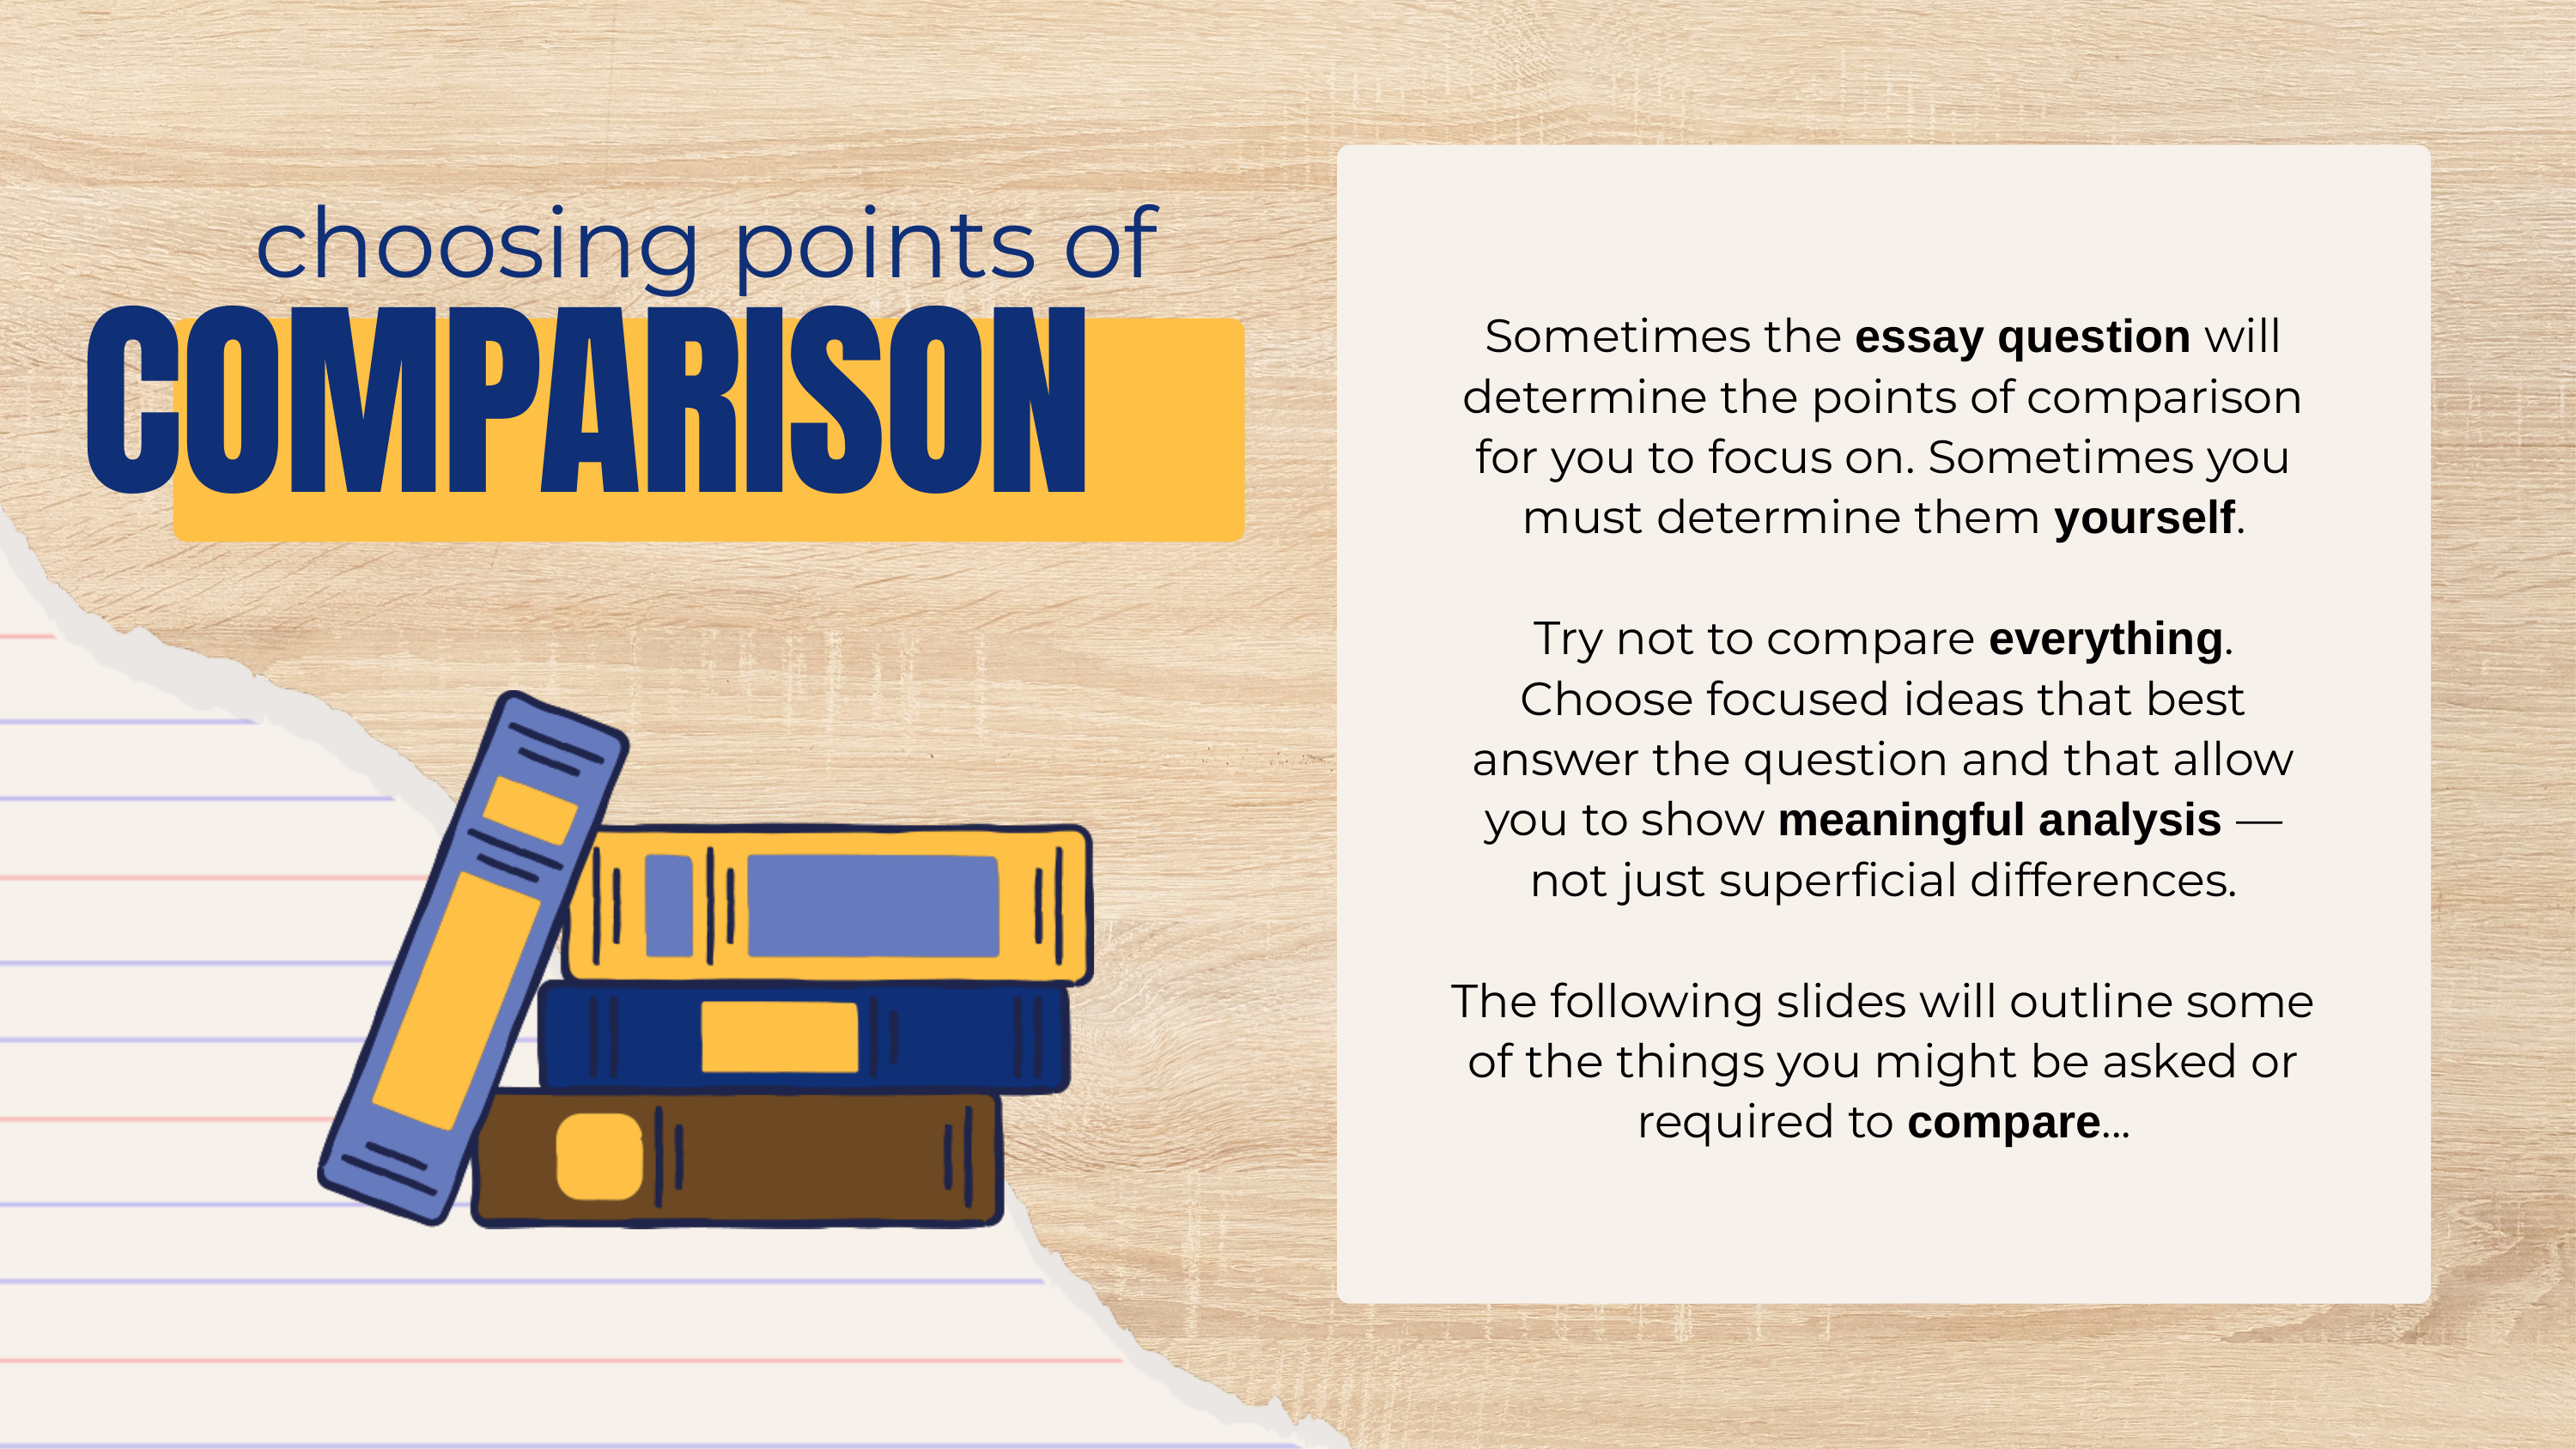

choosing points of

Sometimes the essay question will determine the points of comparison for you to focus on. Sometimes you must determine them yourself.

Try not to compare everything. Choose focused ideas that best answer the question and that allow you to show meaningful analysis — not just superficial differences.

The following slides will outline some of the things you might be asked or required to compare...

COMPARISON